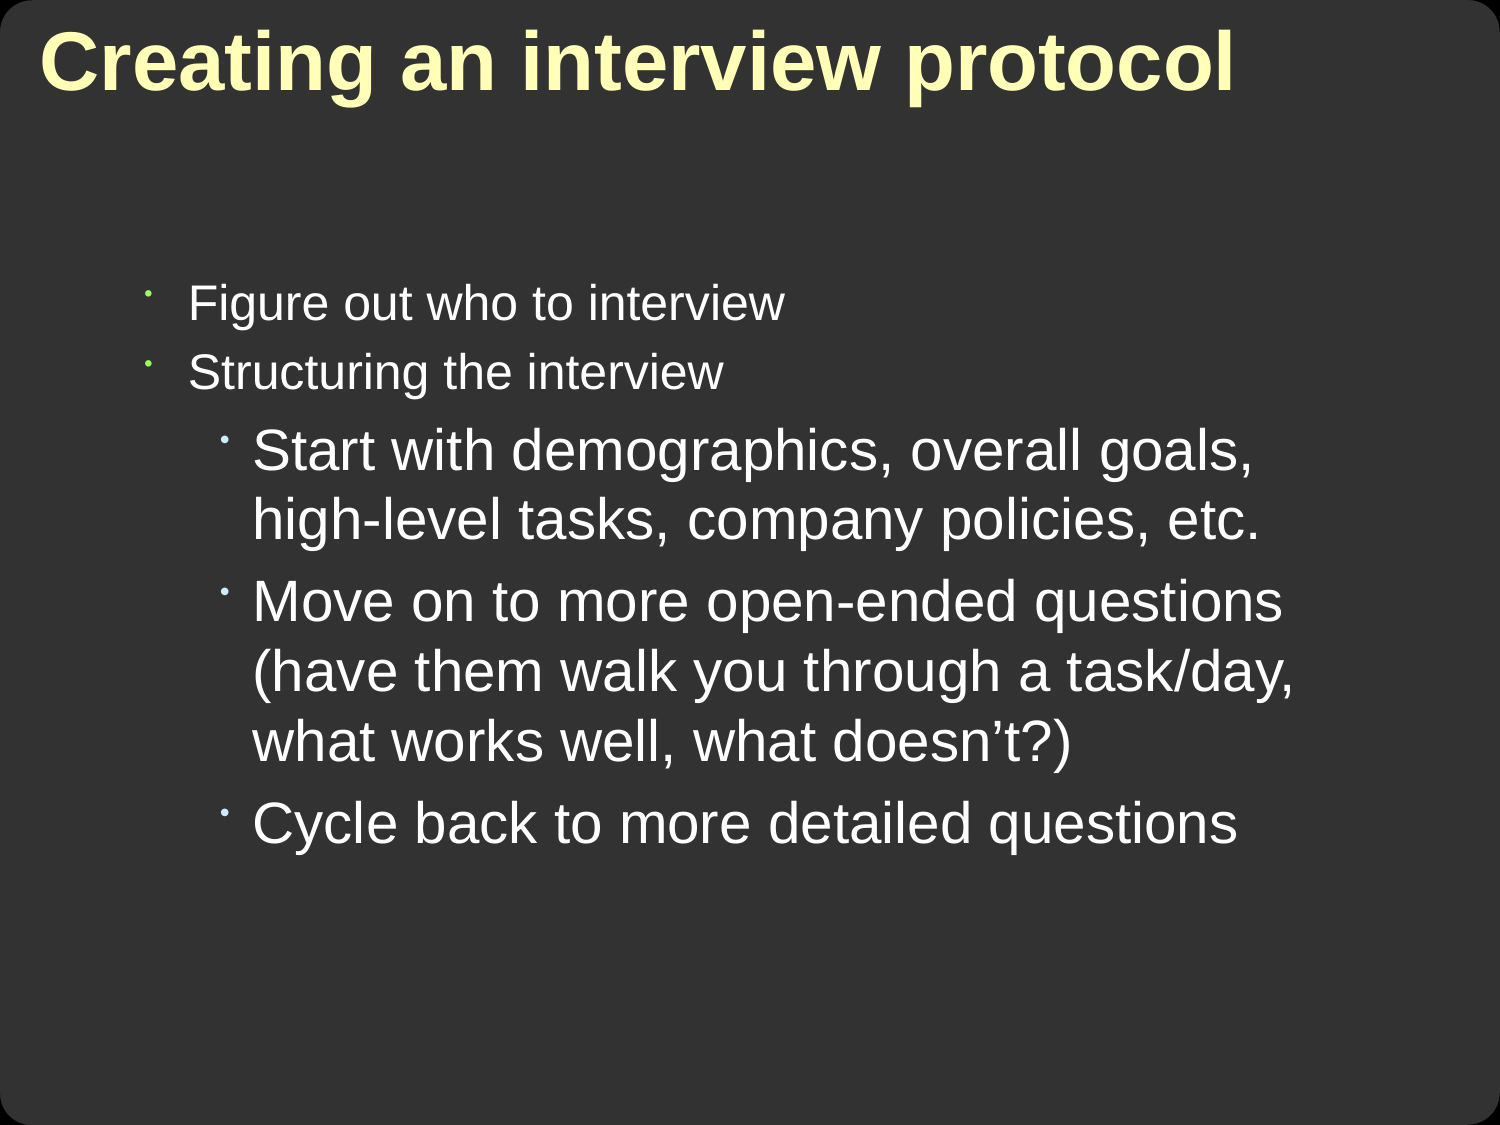

# Creating an interview protocol
Figure out who to interview
Structuring the interview
Start with demographics, overall goals, high-level tasks, company policies, etc.
Move on to more open-ended questions (have them walk you through a task/day, what works well, what doesn’t?)
Cycle back to more detailed questions